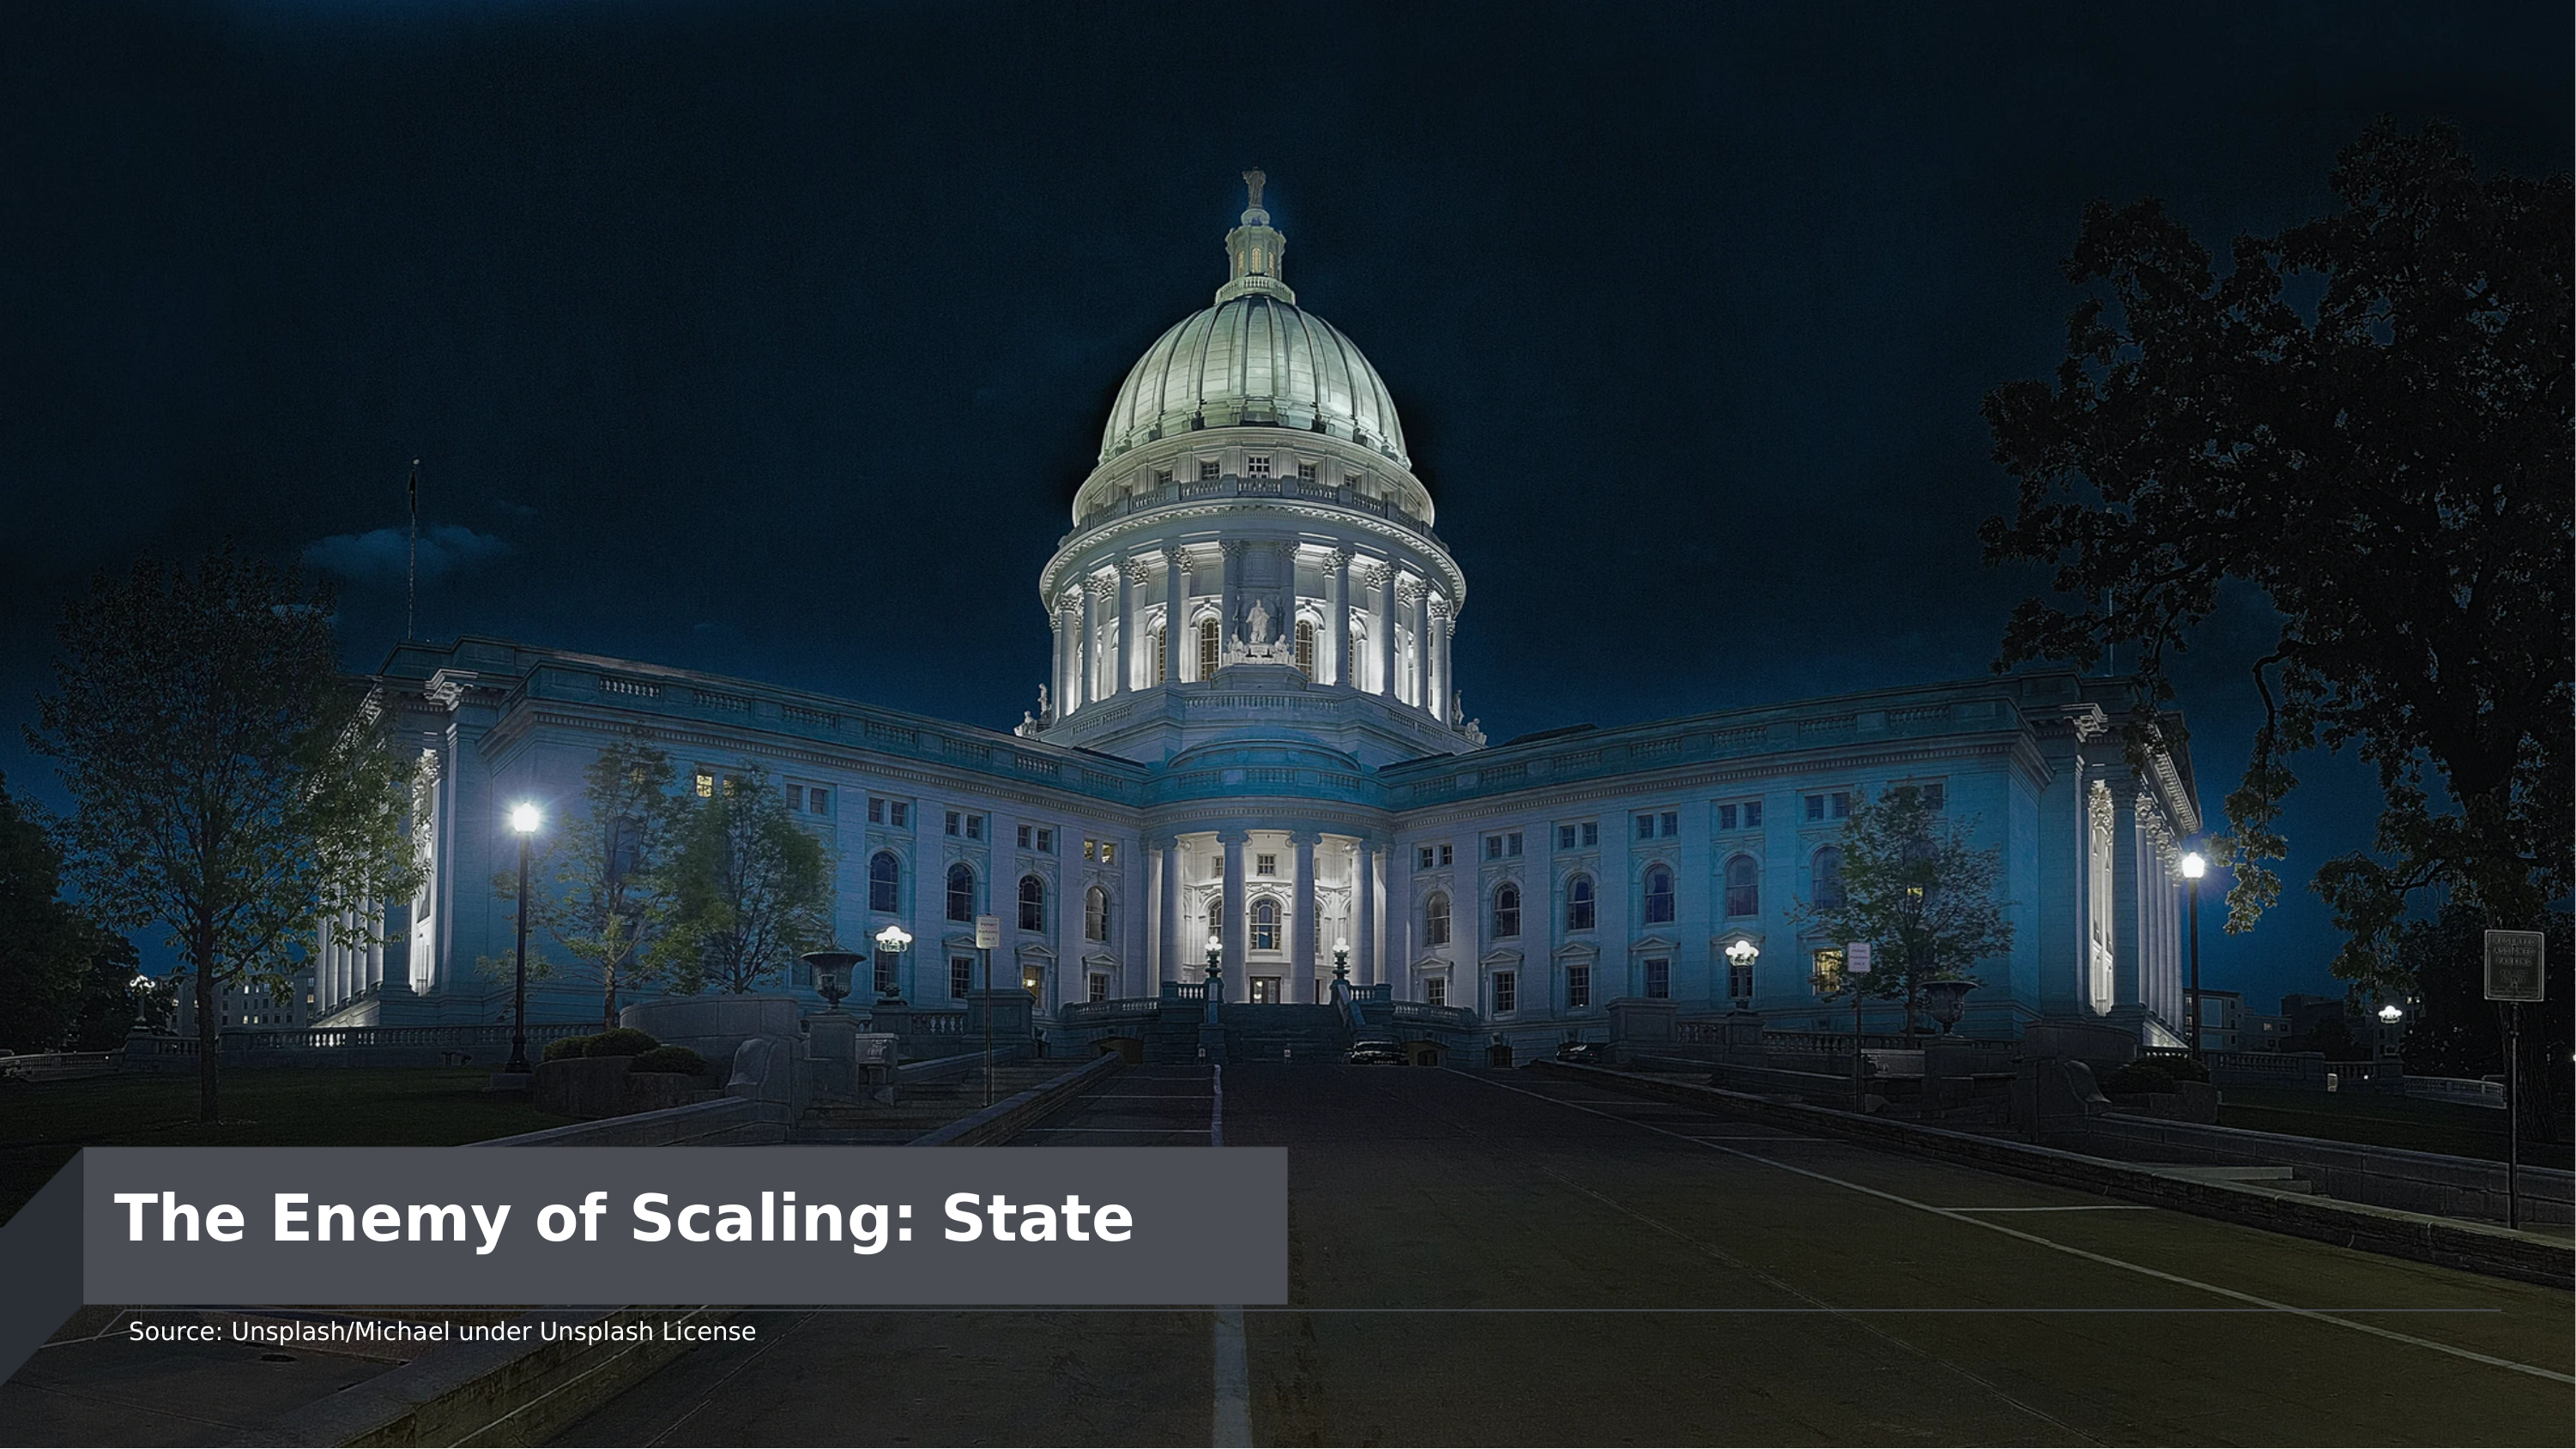

# The Enemy of Scaling: State
Source: Unsplash/Michael under Unsplash License